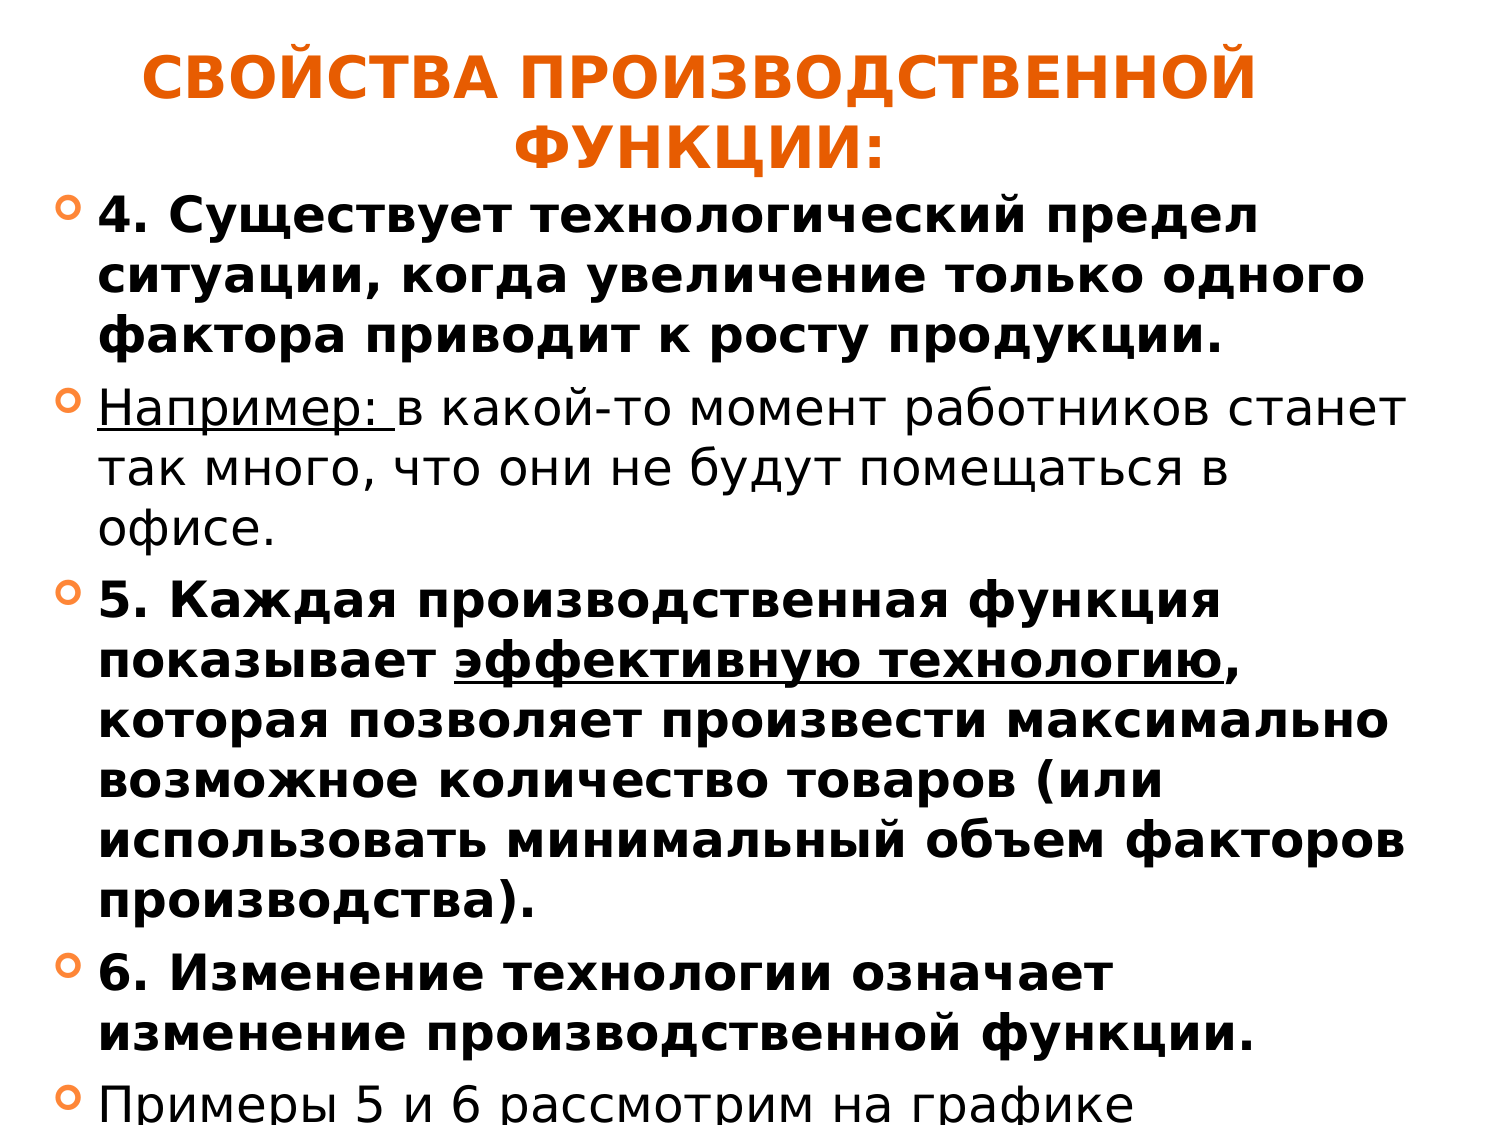

# СВОЙСТВА ПРОИЗВОДСТВЕННОЙ ФУНКЦИИ:
4. Существует технологический предел ситуации, когда увеличение только одного фактора приводит к росту продукции.
Например: в какой-то момент работников станет так много, что они не будут помещаться в офисе.
5. Каждая производственная функция показывает эффективную технологию, которая позволяет произвести максимально возможное количество товаров (или использовать минимальный объем факторов производства).
6. Изменение технологии означает изменение производственной функции.
Примеры 5 и 6 рассмотрим на графике